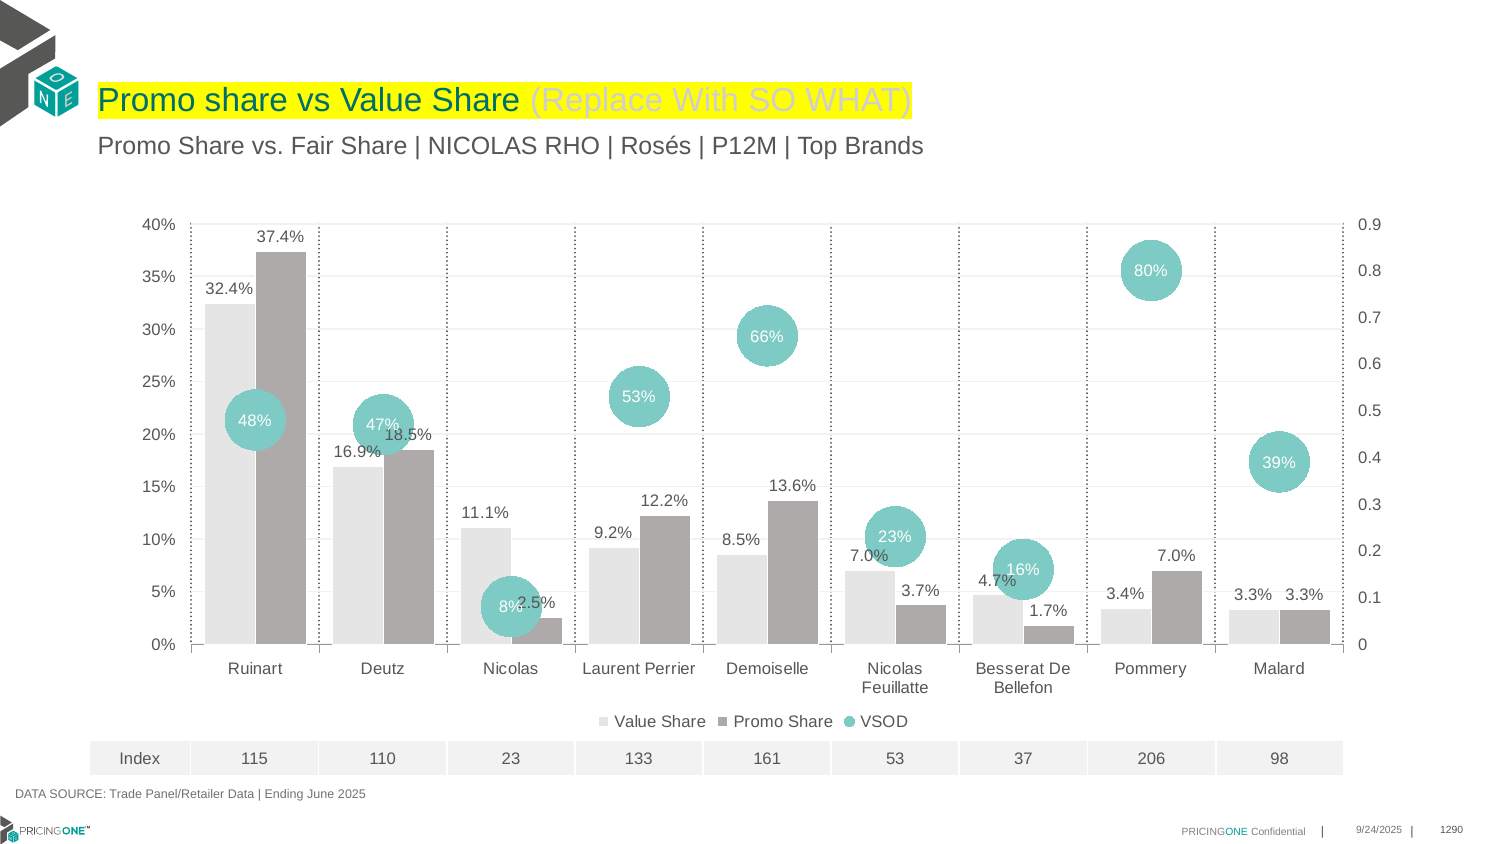

# Promo share vs Value Share (Replace With SO WHAT)
Promo Share vs. Fair Share | NICOLAS RHO | Rosés | P12M | Top Brands

### Chart

| Category | Value Share | Promo Share | VSOD |
|---|---|---|---|
| Ruinart | 0.3241496840161897 | 0.3739810890120639 | 0.48 |
| Deutz | 0.16874329082623604 | 0.18481862069690883 | 0.47 |
| Nicolas | 0.11071755266048762 | 0.02515855569696141 | 0.08 |
| Laurent Perrier | 0.09203837751815915 | 0.12240604983329302 | 0.53 |
| Demoiselle | 0.0849585023244546 | 0.13648937177235293 | 0.66 |
| Nicolas Feuillatte | 0.0699842530209556 | 0.03718039063075192 | 0.23 |
| Besserat De Bellefon | 0.04671046860837639 | 0.017385908263828267 | 0.16 |
| Pommery | 0.03395833942467138 | 0.070037969224944 | 0.8 |
| Malard | 0.03321902502391285 | 0.03254204486889574 | 0.39 |
| Index | 115 | 110 | 23 | 133 | 161 | 53 | 37 | 206 | 98 |
| --- | --- | --- | --- | --- | --- | --- | --- | --- | --- |
DATA SOURCE: Trade Panel/Retailer Data | Ending June 2025

9/24/2025
1290